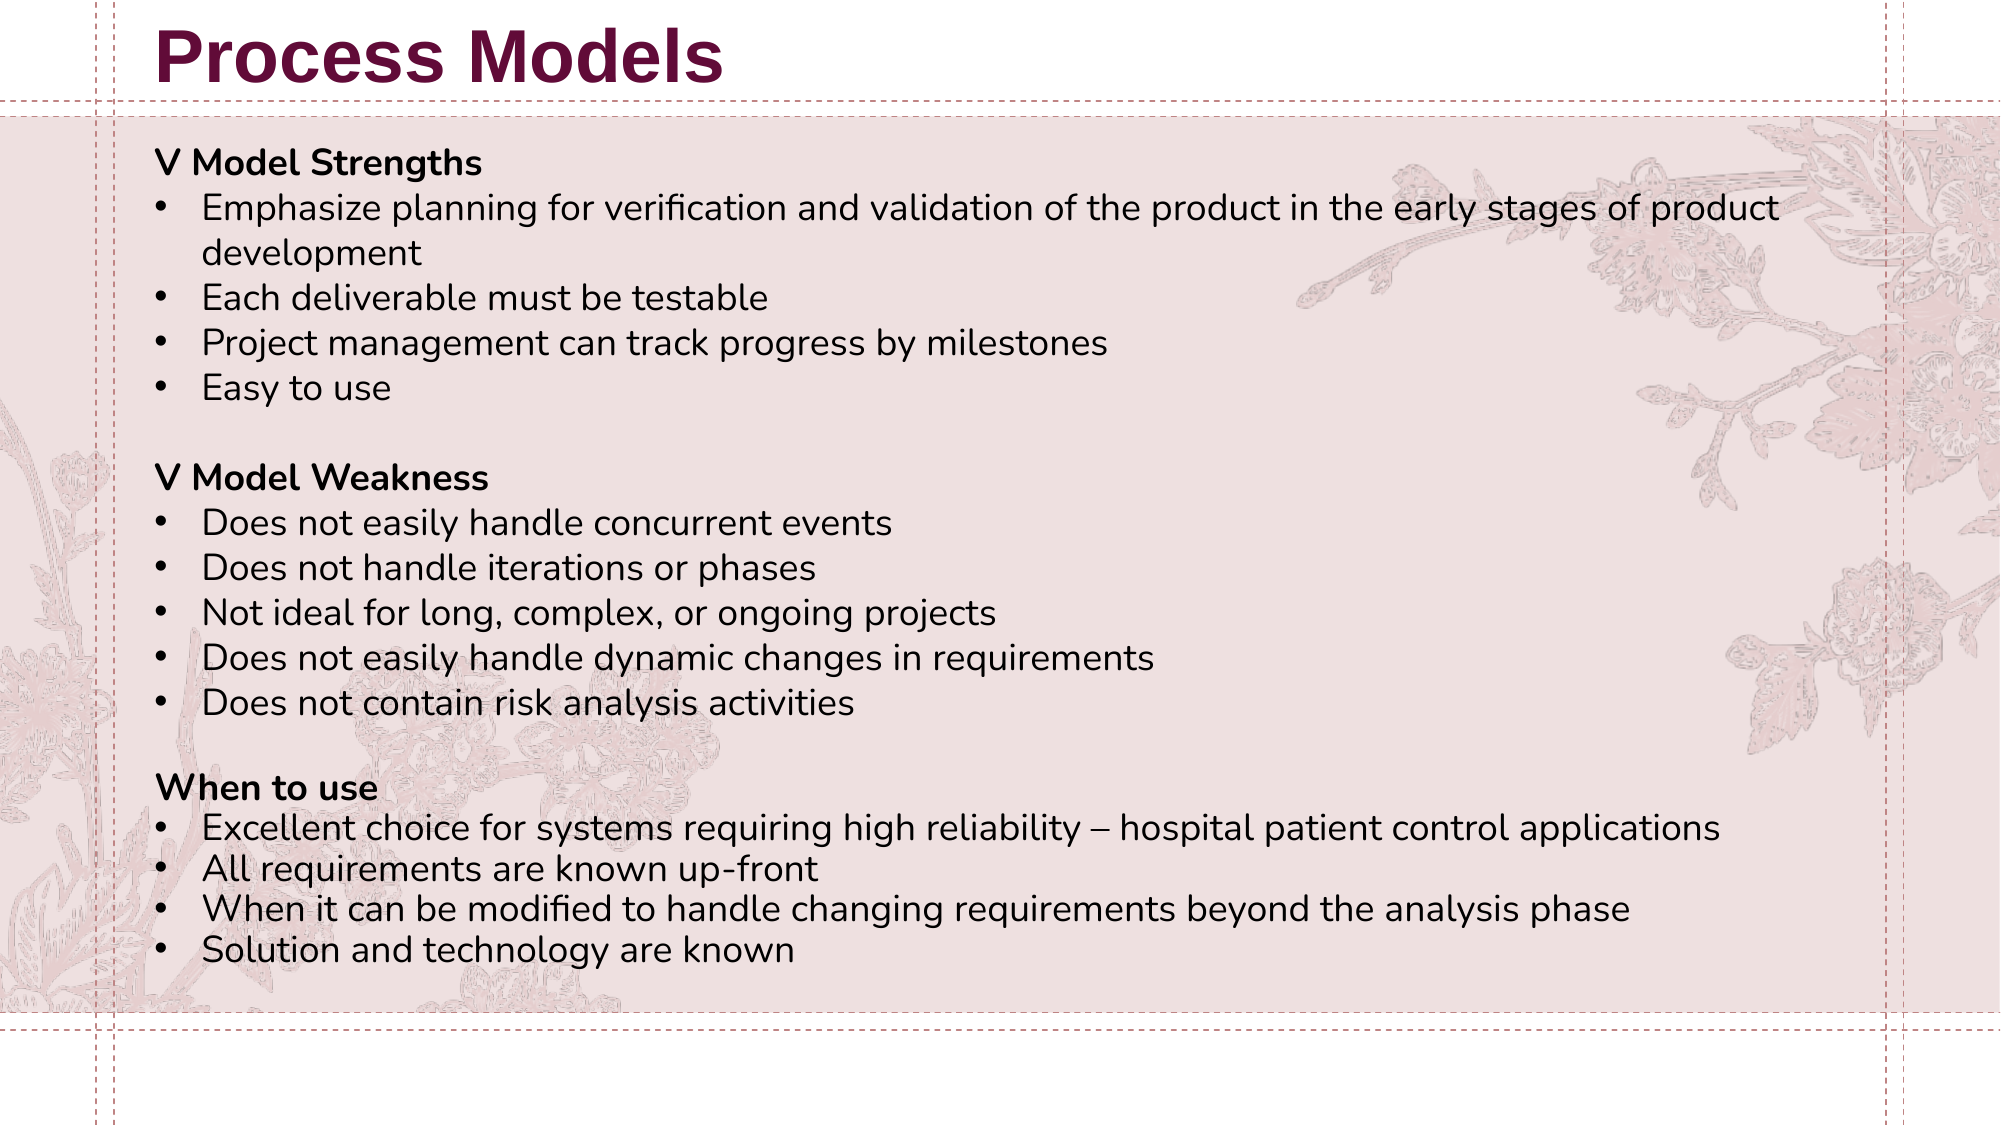

Process Models
V Model Strengths
Emphasize planning for verification and validation of the product in the early stages of product development
Each deliverable must be testable
Project management can track progress by milestones
Easy to use

V Model Weakness
Does not easily handle concurrent events
Does not handle iterations or phases
Not ideal for long, complex, or ongoing projects
Does not easily handle dynamic changes in requirements
Does not contain risk analysis activities

When to use
Excellent choice for systems requiring high reliability – hospital patient control applications
All requirements are known up-front
When it can be modified to handle changing requirements beyond the analysis phase
Solution and technology are known